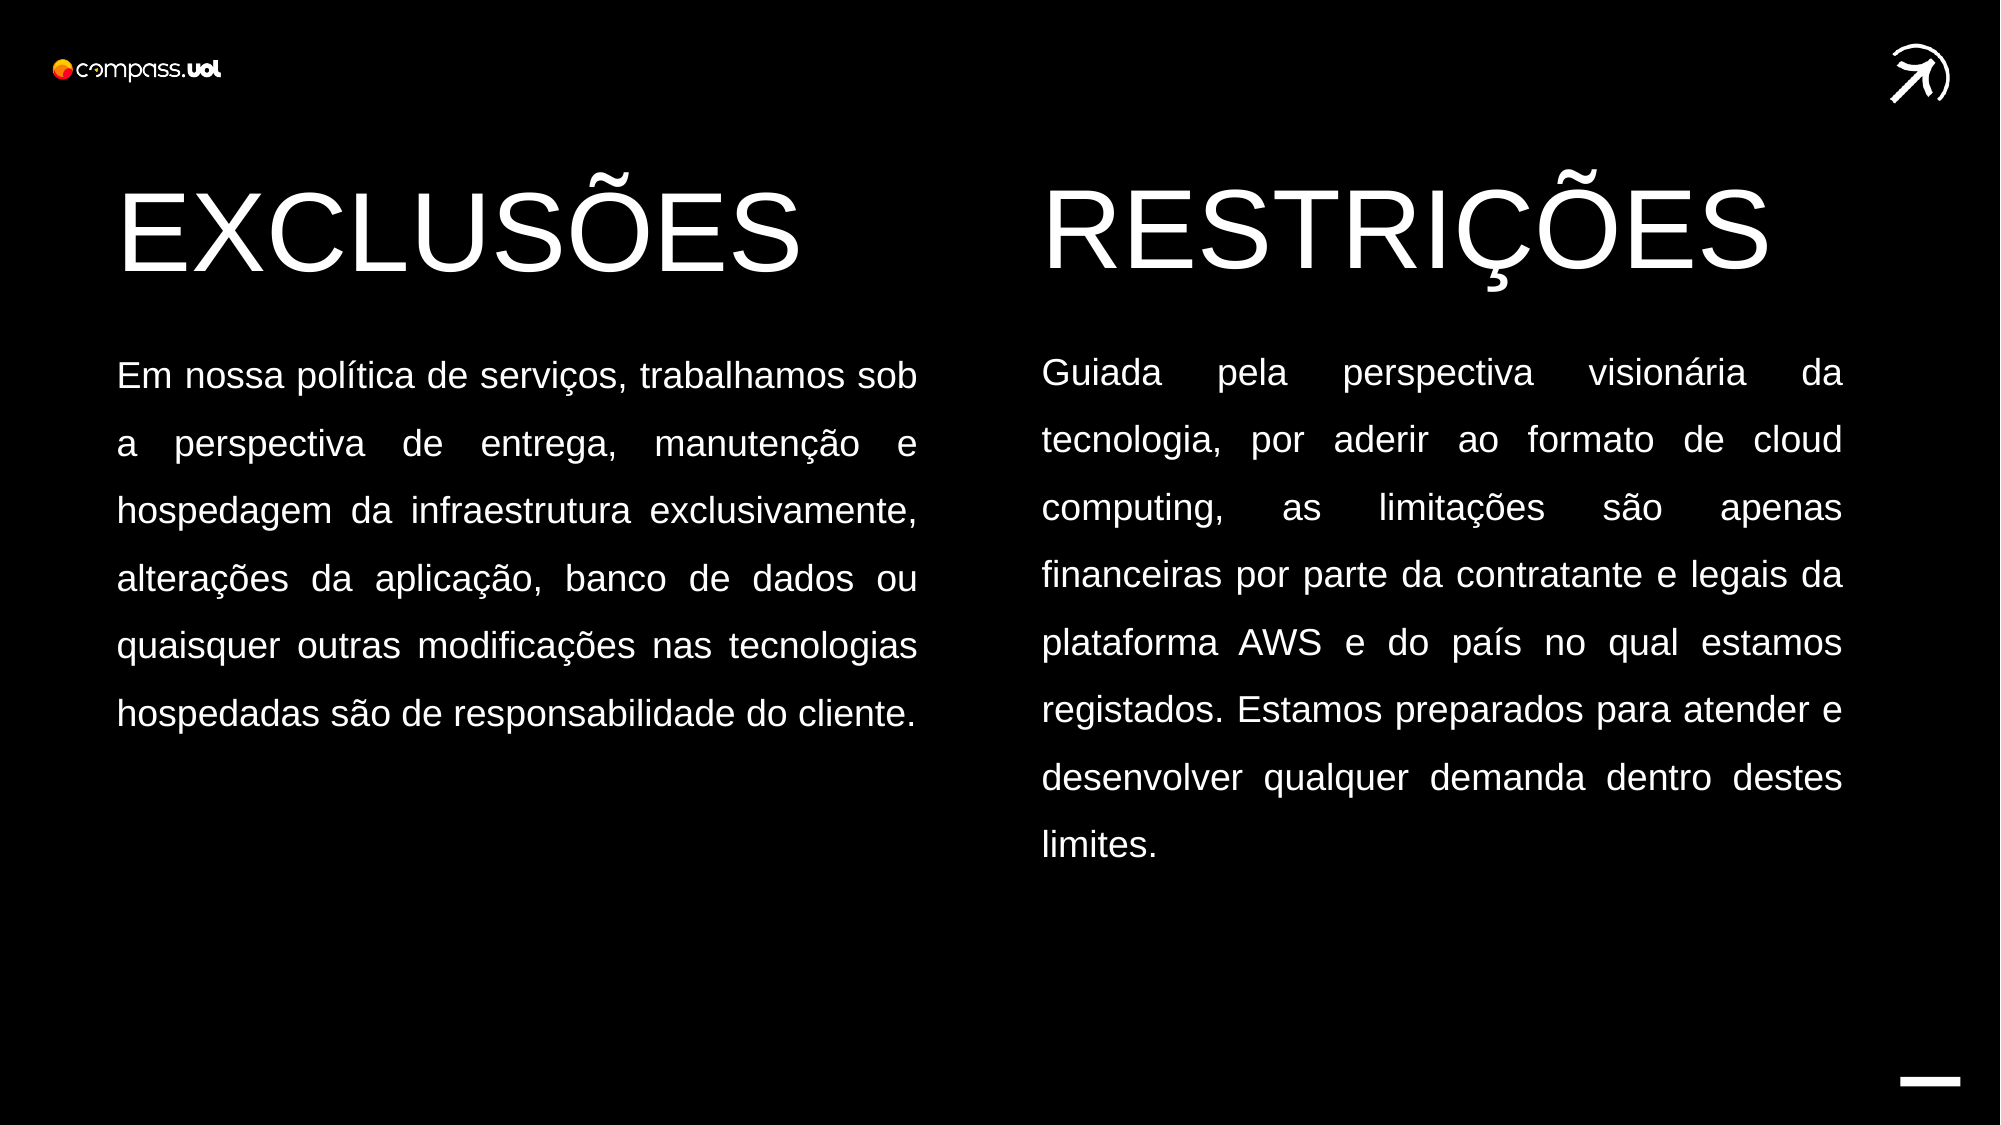

RESTRIÇÕES
EXCLUSÕES
Guiada pela perspectiva visionária da tecnologia, por aderir ao formato de cloud computing, as limitações são apenas financeiras por parte da contratante e legais da plataforma AWS e do país no qual estamos registados. Estamos preparados para atender e desenvolver qualquer demanda dentro destes limites.
Em nossa política de serviços, trabalhamos sob a perspectiva de entrega, manutenção e hospedagem da infraestrutura exclusivamente, alterações da aplicação, banco de dados ou quaisquer outras modificações nas tecnologias hospedadas são de responsabilidade do cliente.